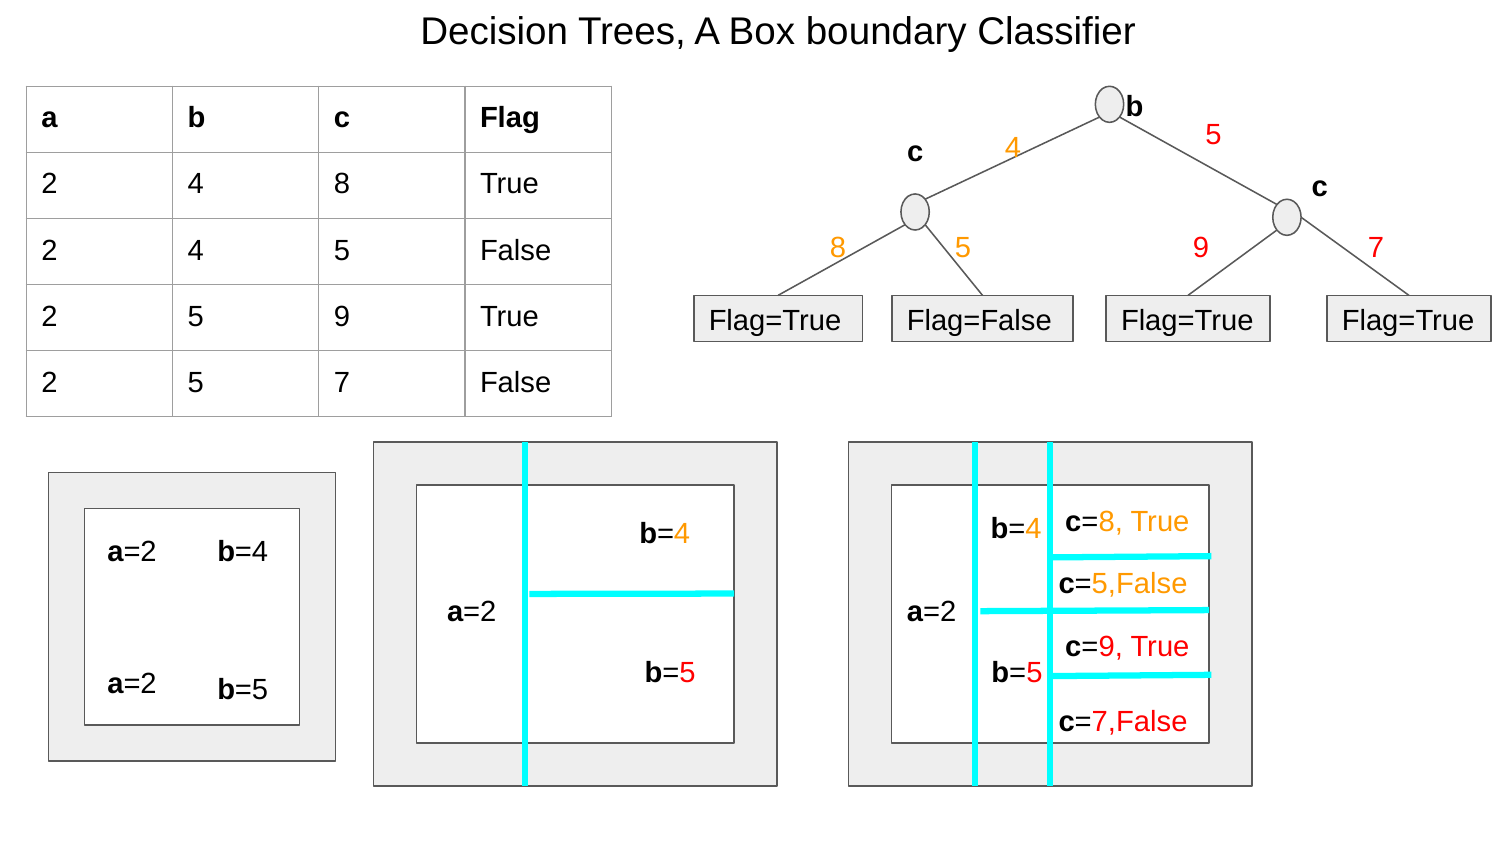

# Decision Trees, A Box boundary Classifier
b

| a | b | c | Flag |
| --- | --- | --- | --- |
| 2 | 4 | 8 | True |
| 2 | 4 | 5 | False |
| 2 | 5 | 9 | True |
| 2 | 5 | 7 | False |

5
4
c
c

8
5
9
7
Flag=True
Flag=False
Flag=True
Flag=True

c=8, True
b=4
b=4
a=2
b=4
c=5,False
a=2
a=2
c=9, True
b=5
b=5
a=2
b=5
c=7,False